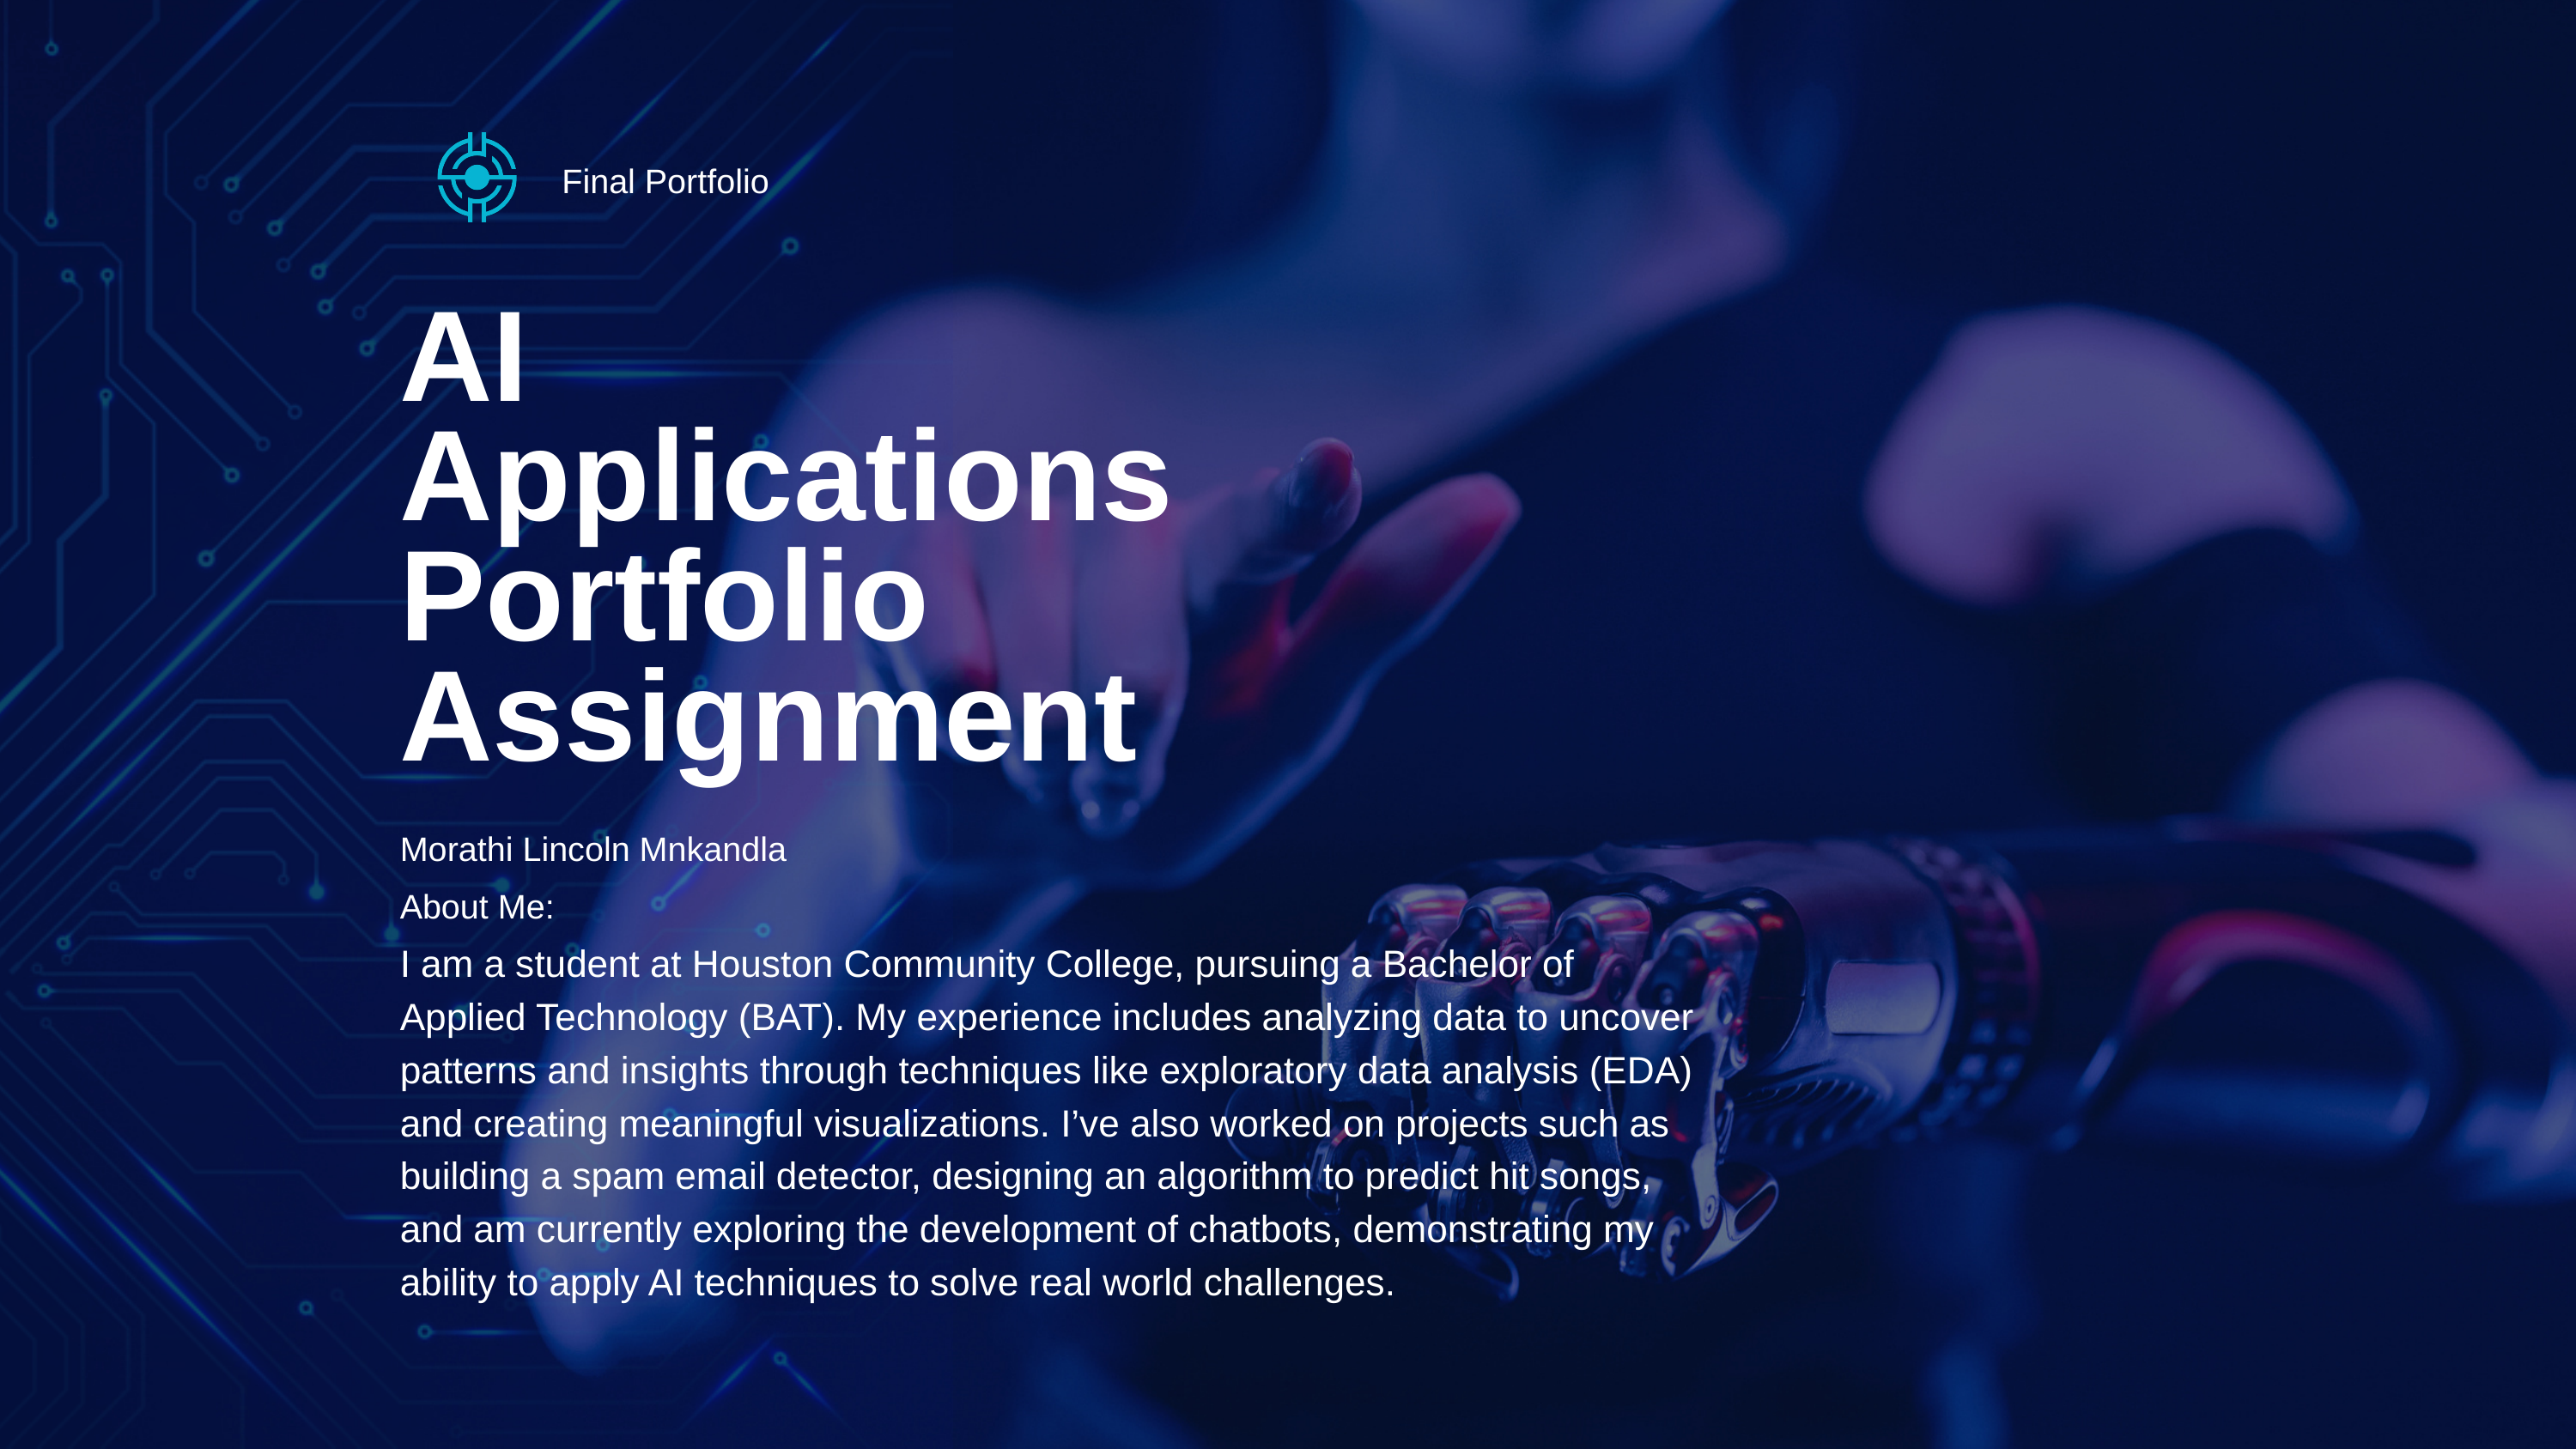

Final Portfolio
AI Applications Portfolio Assignment

Morathi Lincoln Mnkandla
About Me:
I am a student at Houston Community College, pursuing a Bachelor of Applied Technology (BAT). My experience includes analyzing data to uncover patterns and insights through techniques like exploratory data analysis (EDA) and creating meaningful visualizations. I’ve also worked on projects such as building a spam email detector, designing an algorithm to predict hit songs, and am currently exploring the development of chatbots, demonstrating my ability to apply AI techniques to solve real world challenges.